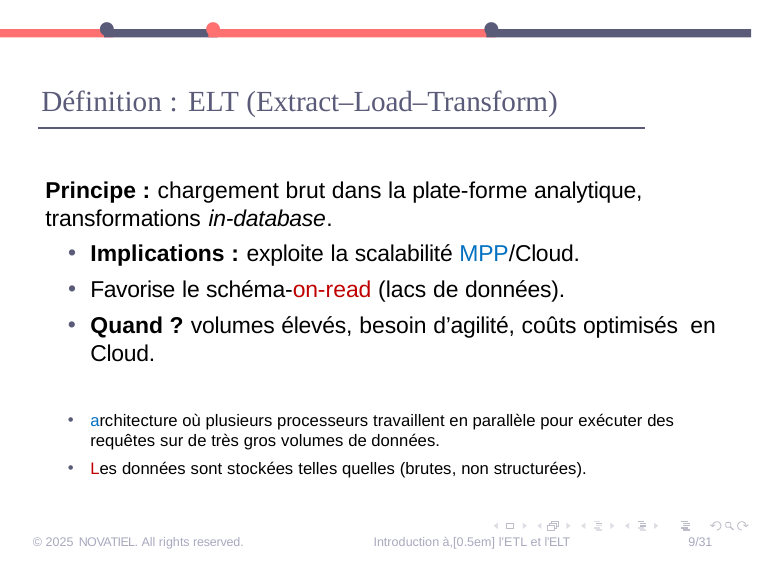

•	•	•

# Définition : ELT (Extract–Load–Transform)

Principe : chargement brut dans la plate-forme analytique, transformations in-database.
Implications : exploite la scalabilité MPP/Cloud.
Favorise le schéma-on-read (lacs de données).
Quand ? volumes élevés, besoin d’agilité, coûts optimisés 	en Cloud.

architecture où plusieurs processeurs travaillent en parallèle pour exécuter des requêtes sur de très gros volumes de données.
Les données sont stockées telles quelles (brutes, non structurées).
© 2025 NOVATIEL. All rights reserved.
Introduction à,[0.5em] l’ETL et l’ELT
9/31